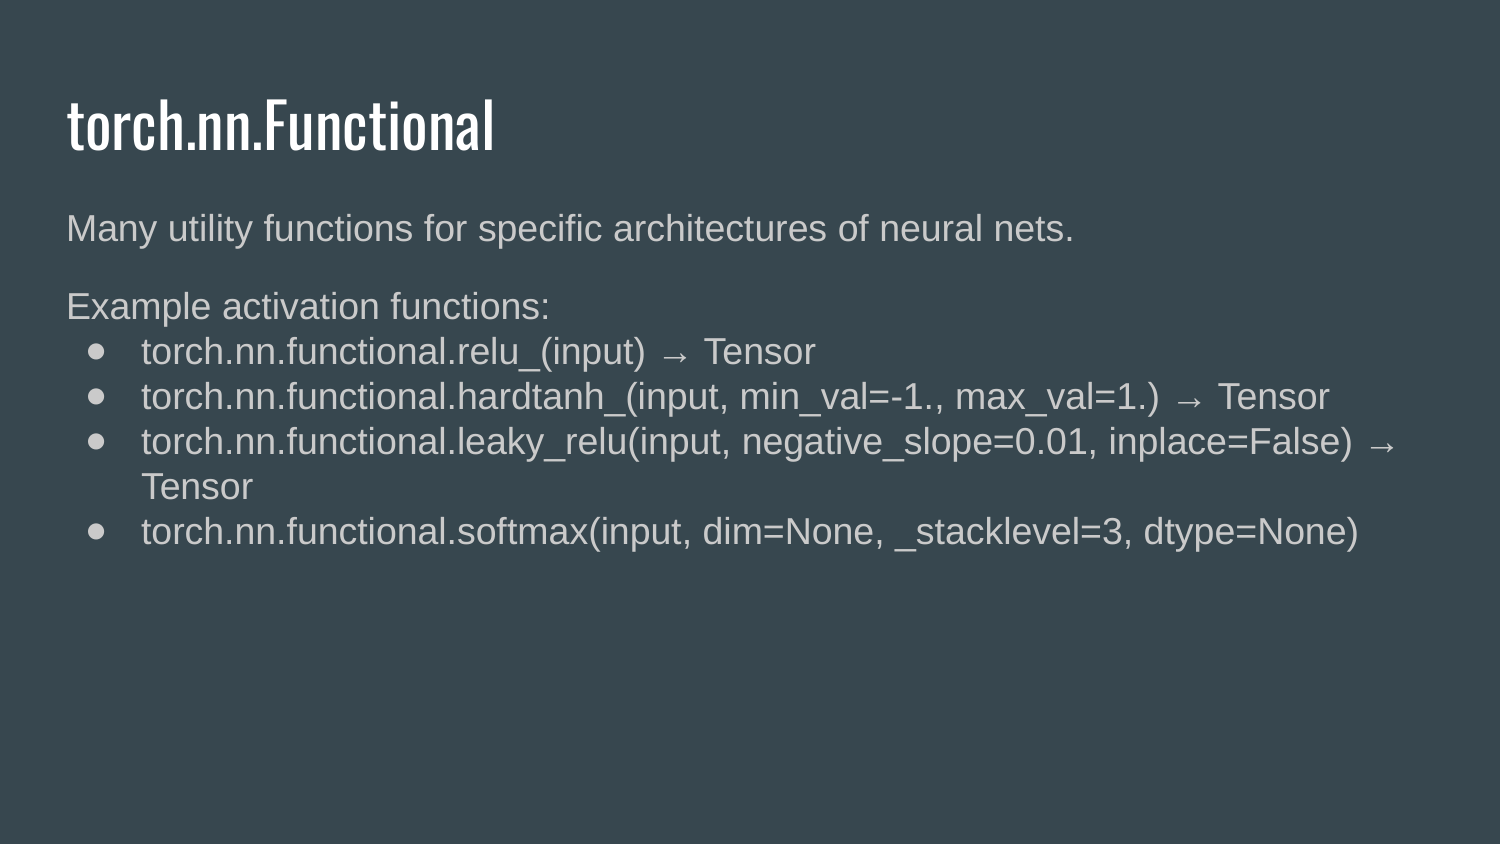

# torch.nn.Functional
Many utility functions for specific architectures of neural nets.
Example activation functions:
torch.nn.functional.relu_(input) → Tensor
torch.nn.functional.hardtanh_(input, min_val=-1., max_val=1.) → Tensor
torch.nn.functional.leaky_relu(input, negative_slope=0.01, inplace=False) → Tensor
torch.nn.functional.softmax(input, dim=None, _stacklevel=3, dtype=None)